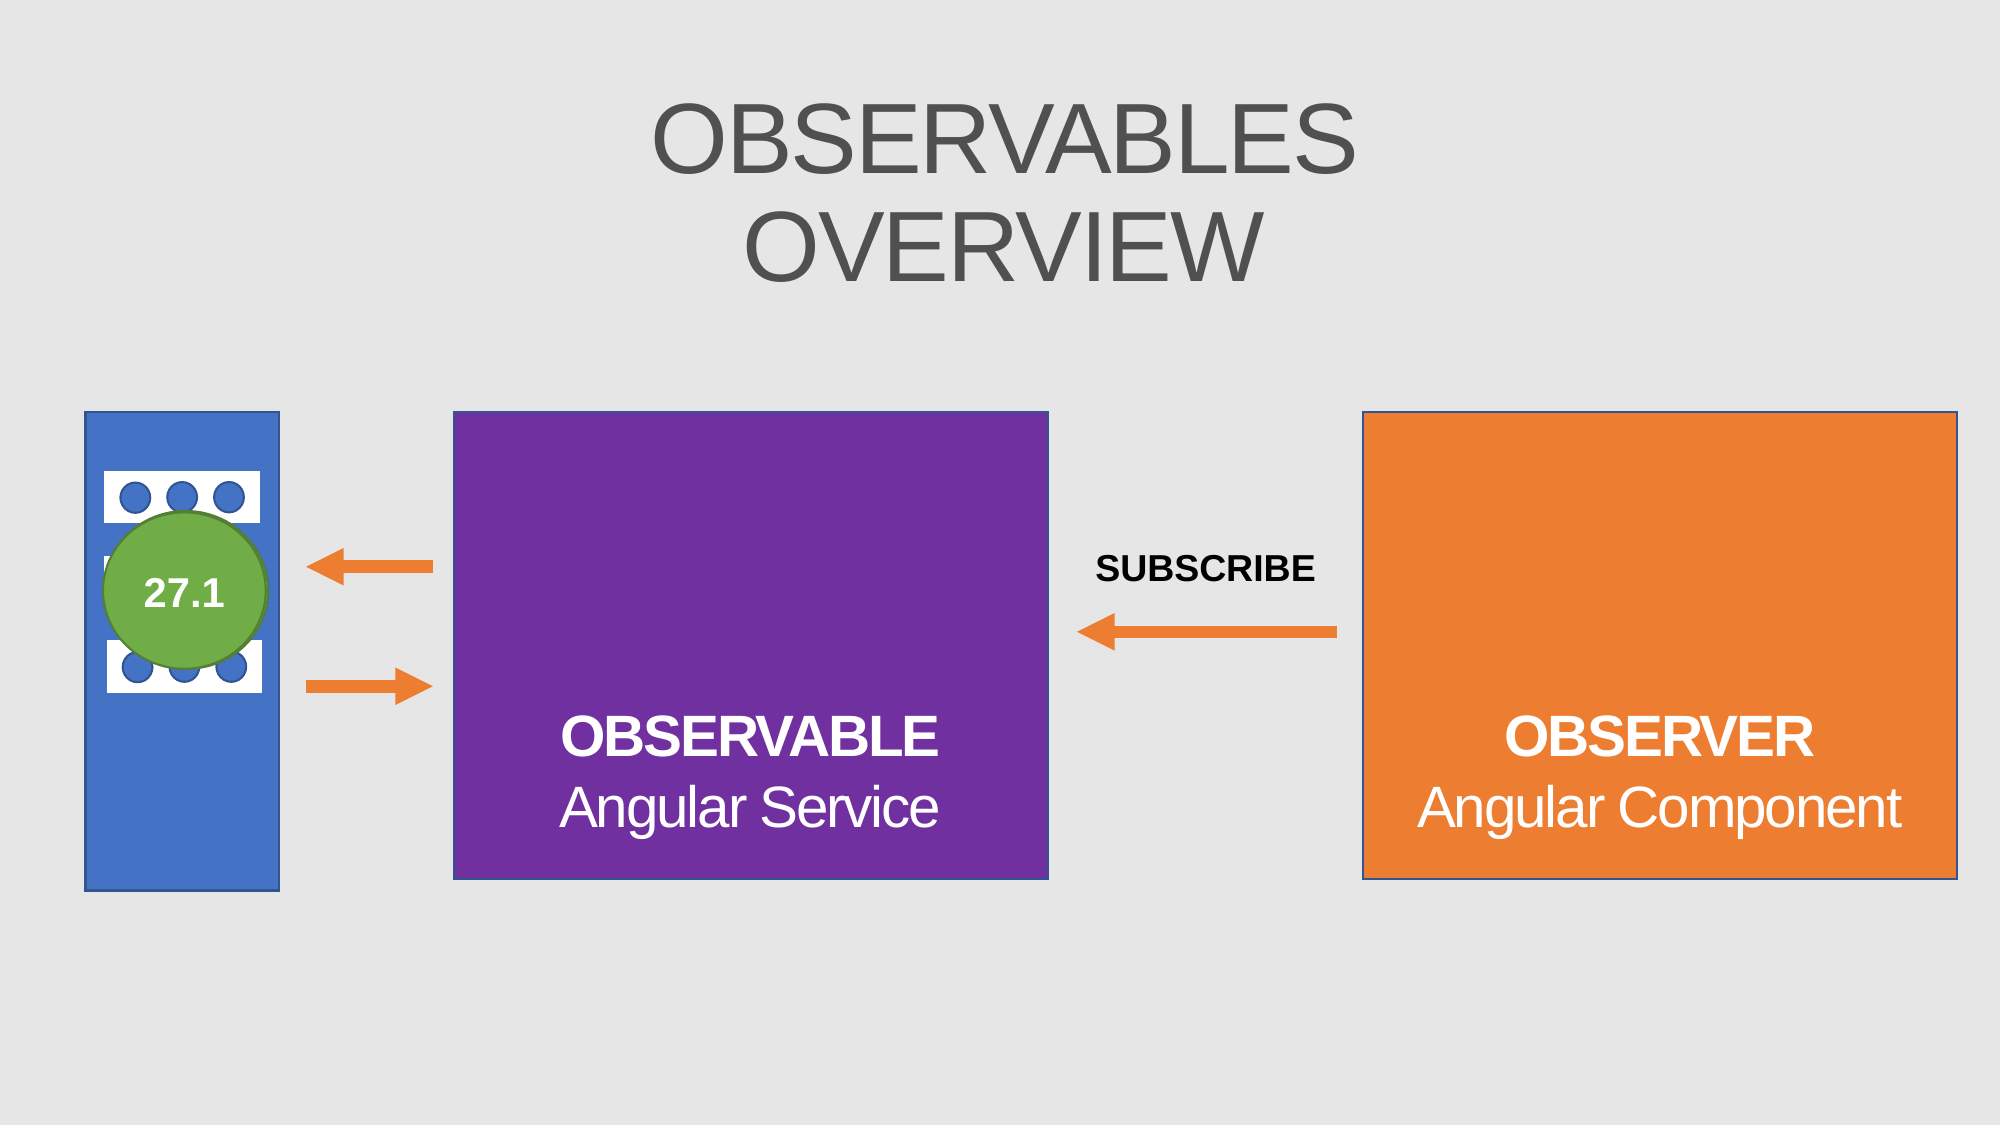

OBSERVABLES OVERVIEW

26.5
27.1
21.8
SUBSCRIBE
OBSERVABLE
OBSERVER
Angular Service
Angular Component